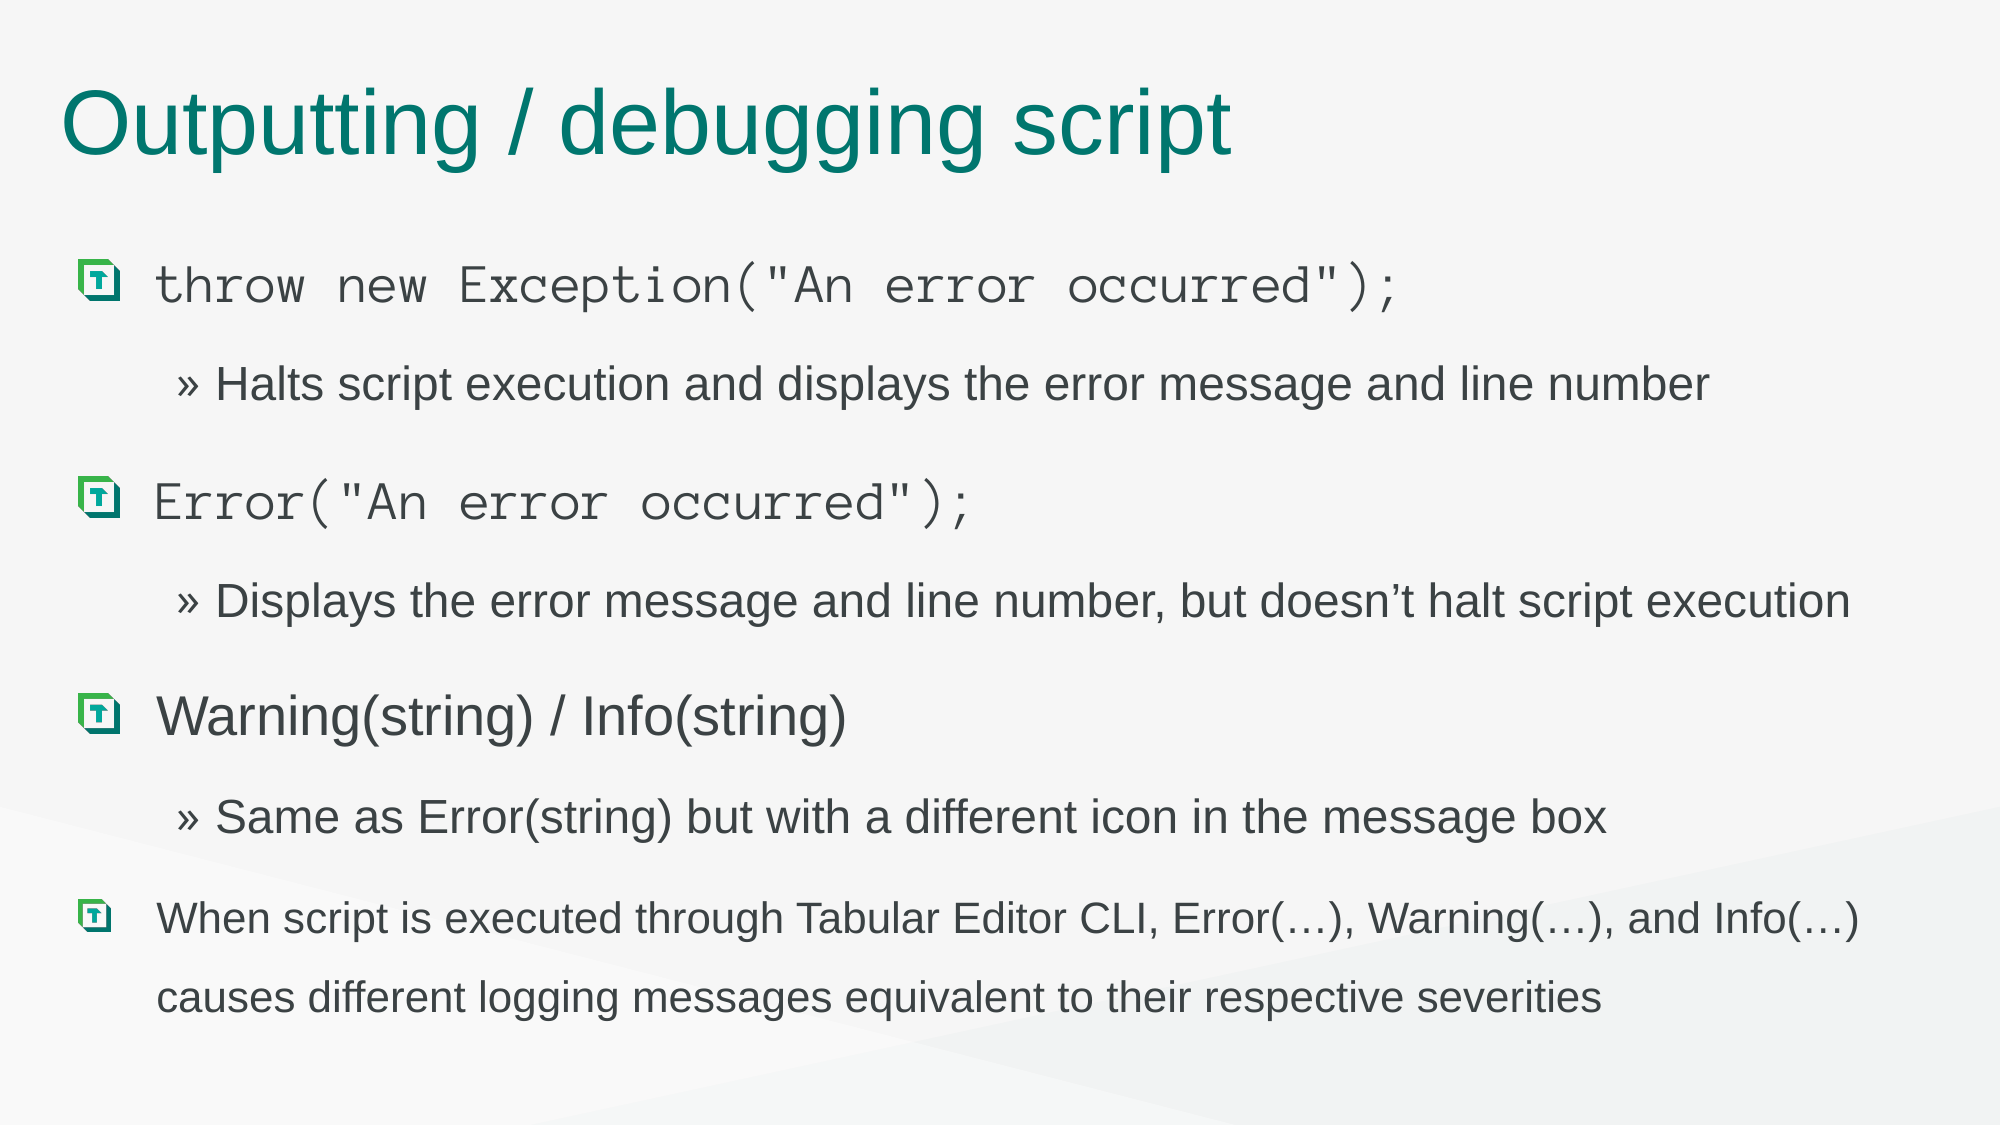

# Outputting / debugging script
throw new Exception("An error occurred");
Halts script execution and displays the error message and line number
Error("An error occurred");
Displays the error message and line number, but doesn’t halt script execution
Warning(string) / Info(string)
Same as Error(string) but with a different icon in the message box
When script is executed through Tabular Editor CLI, Error(…), Warning(…), and Info(…) causes different logging messages equivalent to their respective severities